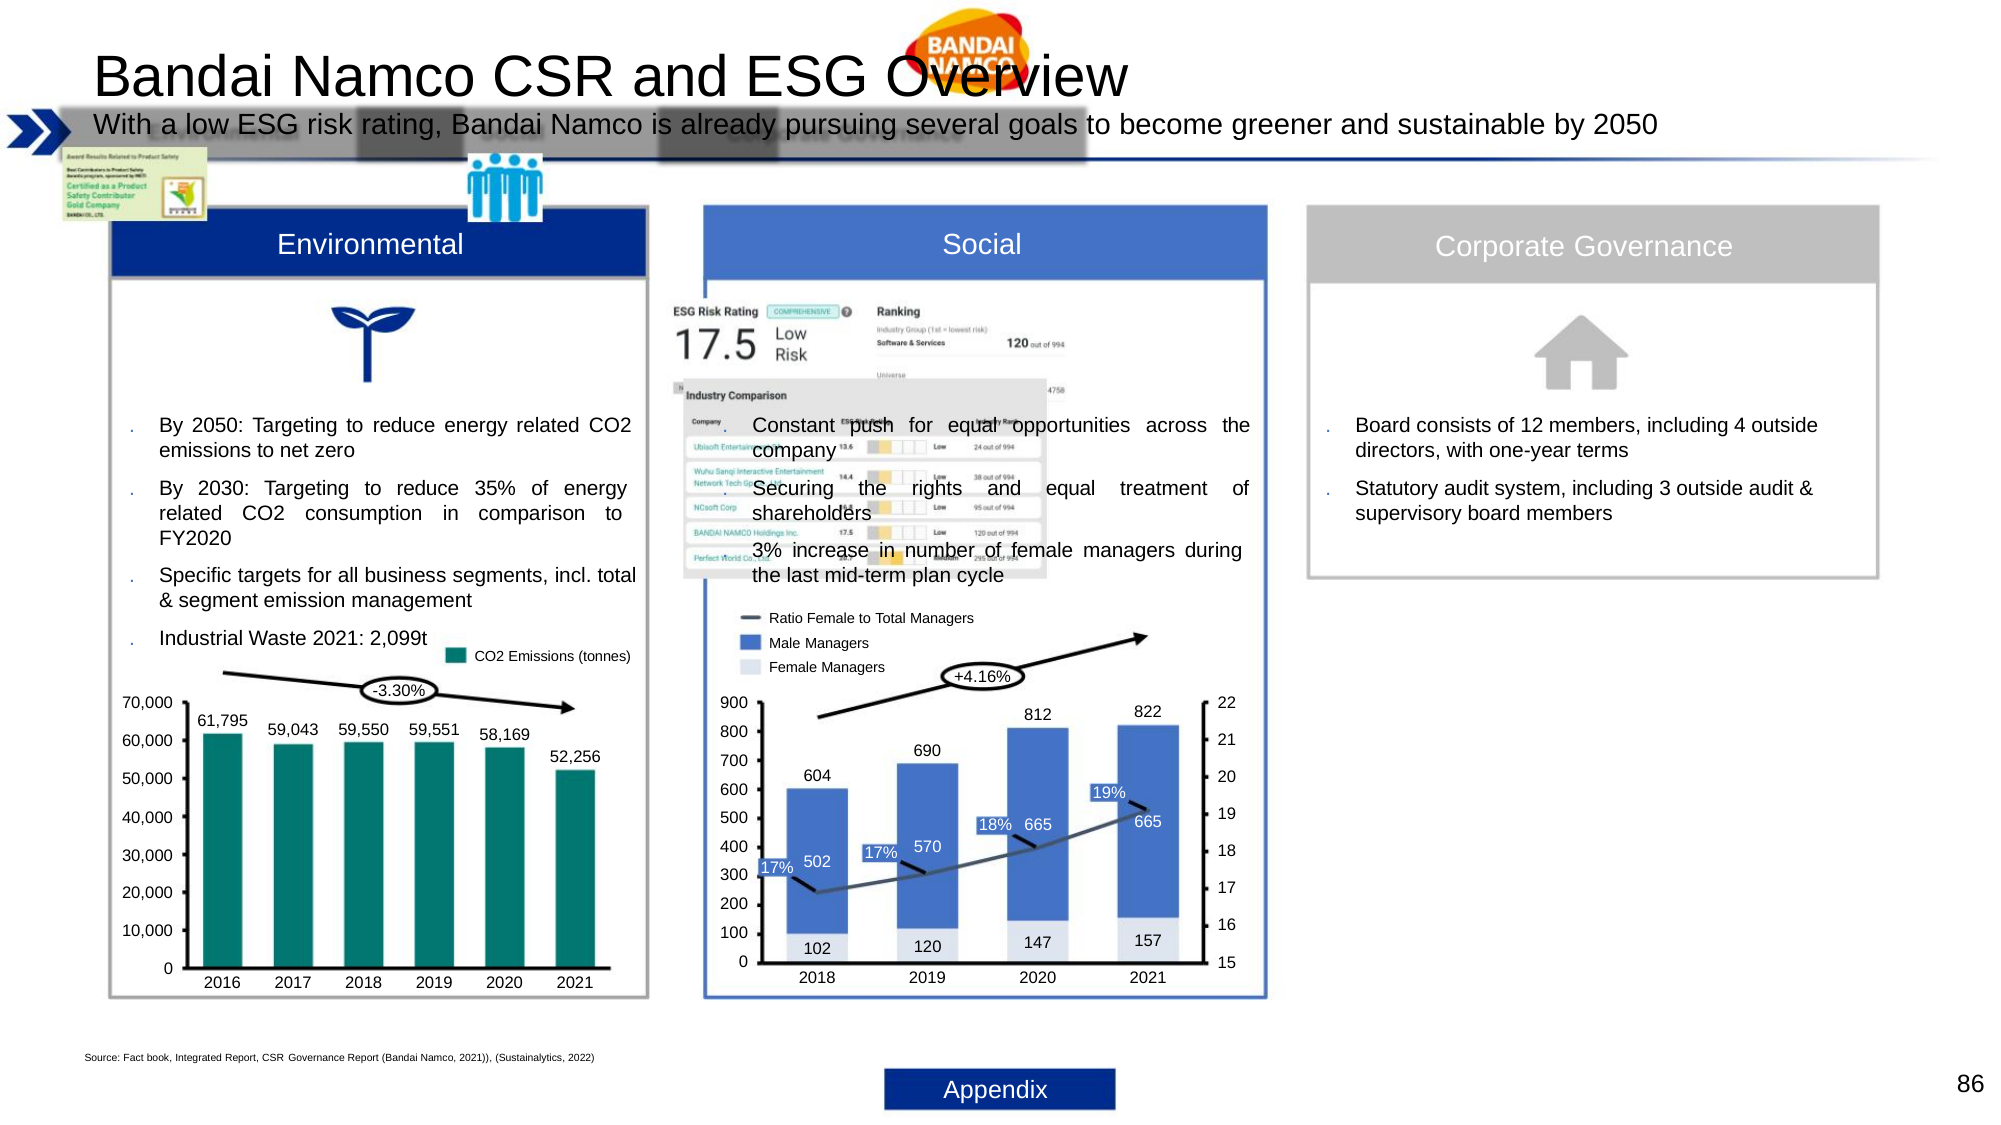

Bandai Namco CSR and ESG Overview
With a low ESG risk rating, Bandai Namco is already pursuing several goals to become greener and sustainable by 2050
Social
Environmental
Corporate Governance
By 2050: Targeting to reduce energy related CO2
emissions to net zero
Constant push for equal opportunities across the
company
Board consists of 12 members, including 4 outside
directors, with one-year terms
.
.
.
.
.
.
.
By 2030: Targeting to reduce 35% of energy
related CO2 consumption in comparison to
FY2020
Securing the rights and equal treatment of
shareholders
Statutory audit system, including 3 outside audit &
supervisory board members
3% increase in number of female managers during
Specific targets for all business segments, incl. total
& segment emission management
the last mid-term plan cycle
.
.
Ratio Female to Total Managers
Male Managers
Industrial Waste 2021: 2,099t
CO2 Emissions (tonnes)
Female Managers
+4.16%
-3.30%
22
21
20
19
18
17
16
15
70,000
60,000
50,000
40,000
30,000
20,000
10,000
0
900
800
700
600
500
400
300
200
100
0
822
665
812
61,795
59,043 59,550 59,551
58,169
690
570
52,256
604
502
19%
18% 665
17%
17%
157
147
120
102
2018
2020
2019
2021
2016
2017
2018
2019
2020
2021
Source: Fact book, Integrated Report, CSR Governance Report (Bandai Namco, 2021)), (Sustainalytics, 2022)
86
Appendix